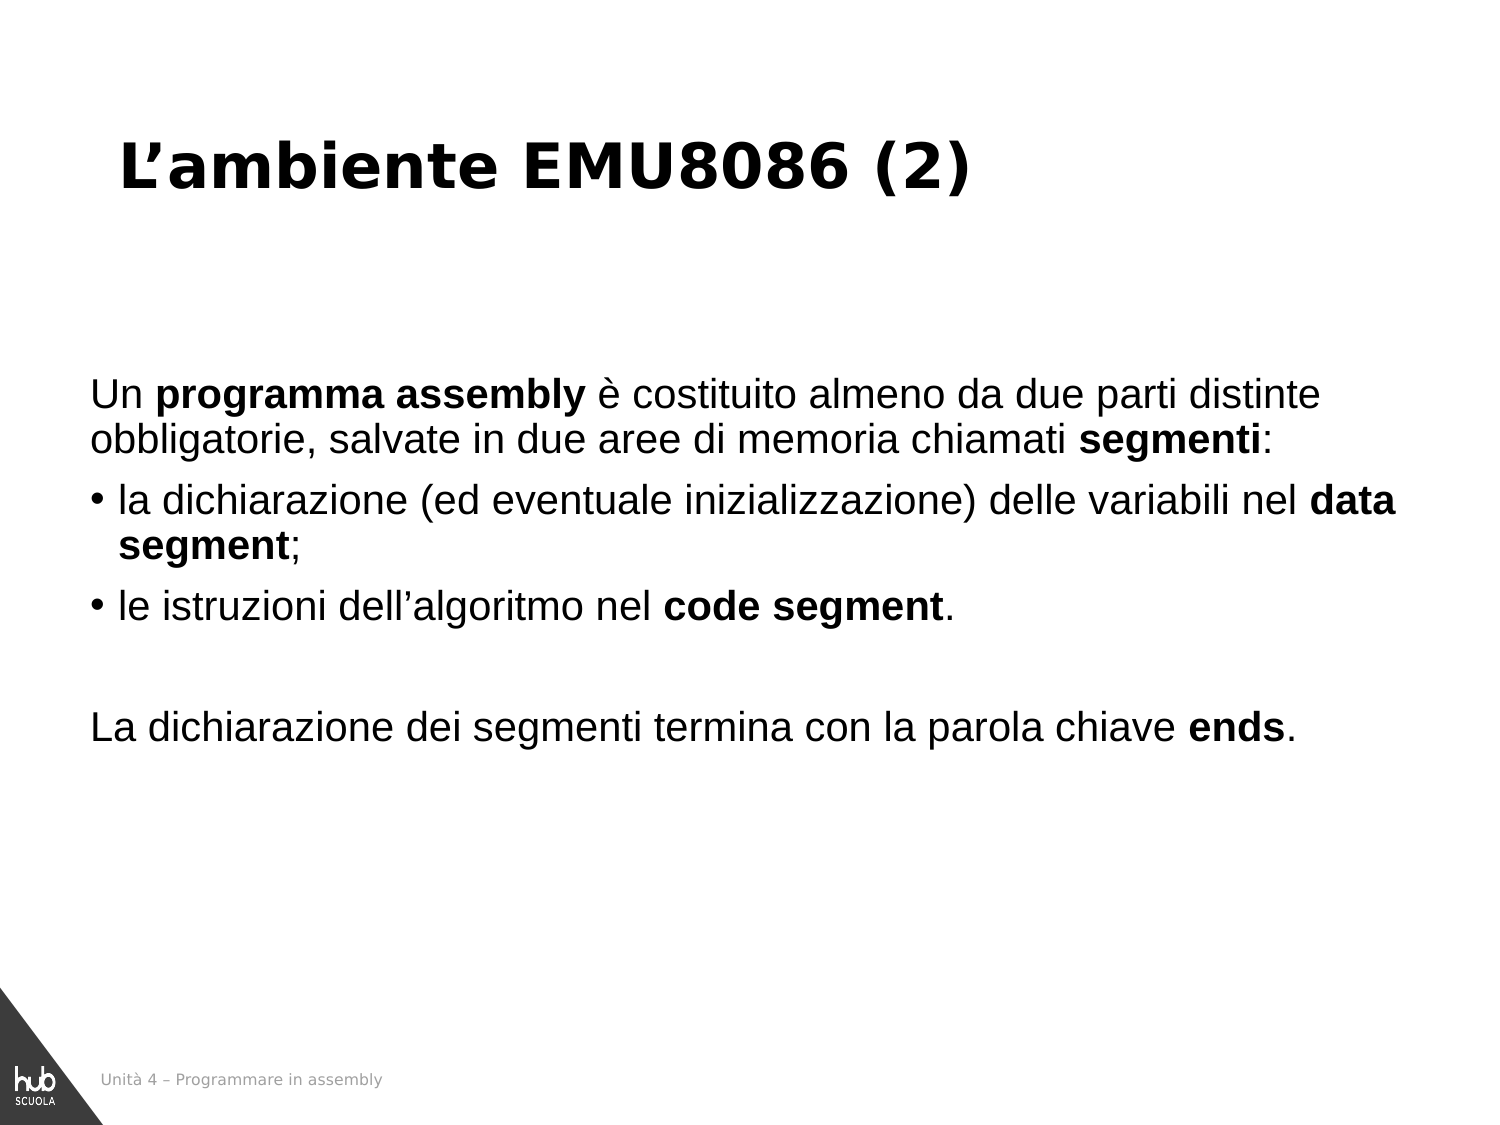

# L’ambiente EMU8086 (2)
Un programma assembly è costituito almeno da due parti distinte obbligatorie, salvate in due aree di memoria chiamati segmenti:
la dichiarazione (ed eventuale inizializzazione) delle variabili nel data segment;
le istruzioni dell’algoritmo nel code segment.

La dichiarazione dei segmenti termina con la parola chiave ends.